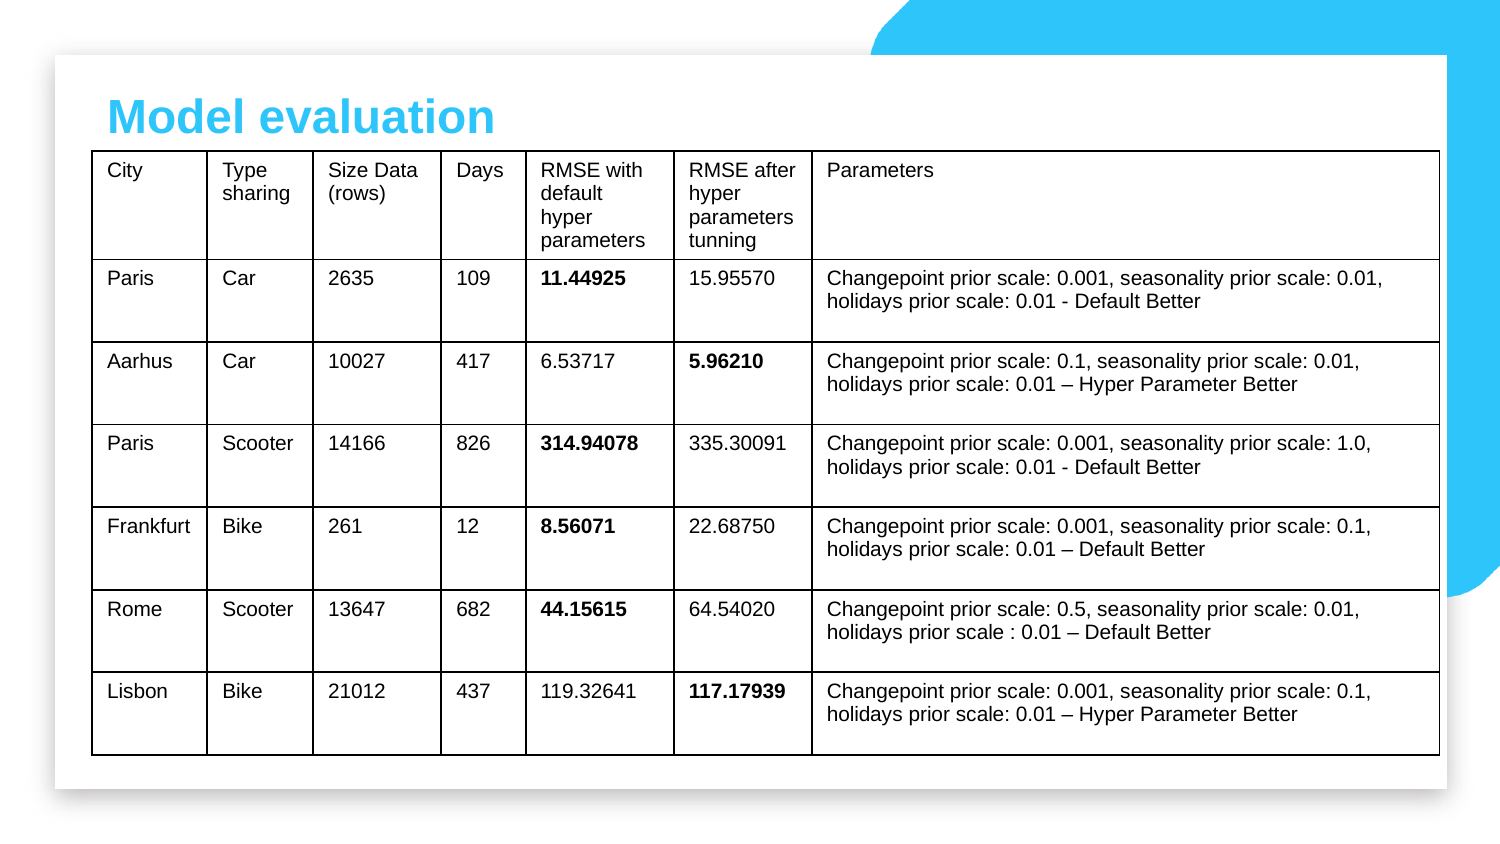

Model evaluation
| City | Type sharing | Size Data (rows) | Days | RMSE with default hyper parameters | RMSE after hyper parameters tunning | Parameters |
| --- | --- | --- | --- | --- | --- | --- |
| Paris | Car | 2635 | 109 | 11.44925 | 15.95570 | Changepoint prior scale: 0.001, seasonality prior scale: 0.01, holidays prior scale: 0.01 - Default Better |
| Aarhus | Car | 10027 | 417 | 6.53717 | 5.96210 | Changepoint prior scale: 0.1, seasonality prior scale: 0.01, holidays prior scale: 0.01 – Hyper Parameter Better |
| Paris | Scooter | 14166 | 826 | 314.94078 | 335.30091 | Changepoint prior scale: 0.001, seasonality prior scale: 1.0, holidays prior scale: 0.01 - Default Better |
| Frankfurt | Bike | 261 | 12 | 8.56071 | 22.68750 | Changepoint prior scale: 0.001, seasonality prior scale: 0.1, holidays prior scale: 0.01 – Default Better |
| Rome | Scooter | 13647 | 682 | 44.15615 | 64.54020 | Changepoint prior scale: 0.5, seasonality prior scale: 0.01, holidays prior scale : 0.01 – Default Better |
| Lisbon | Bike | 21012 | 437 | 119.32641 | 117.17939 | Changepoint prior scale: 0.001, seasonality prior scale: 0.1, holidays prior scale: 0.01 – Hyper Parameter Better |